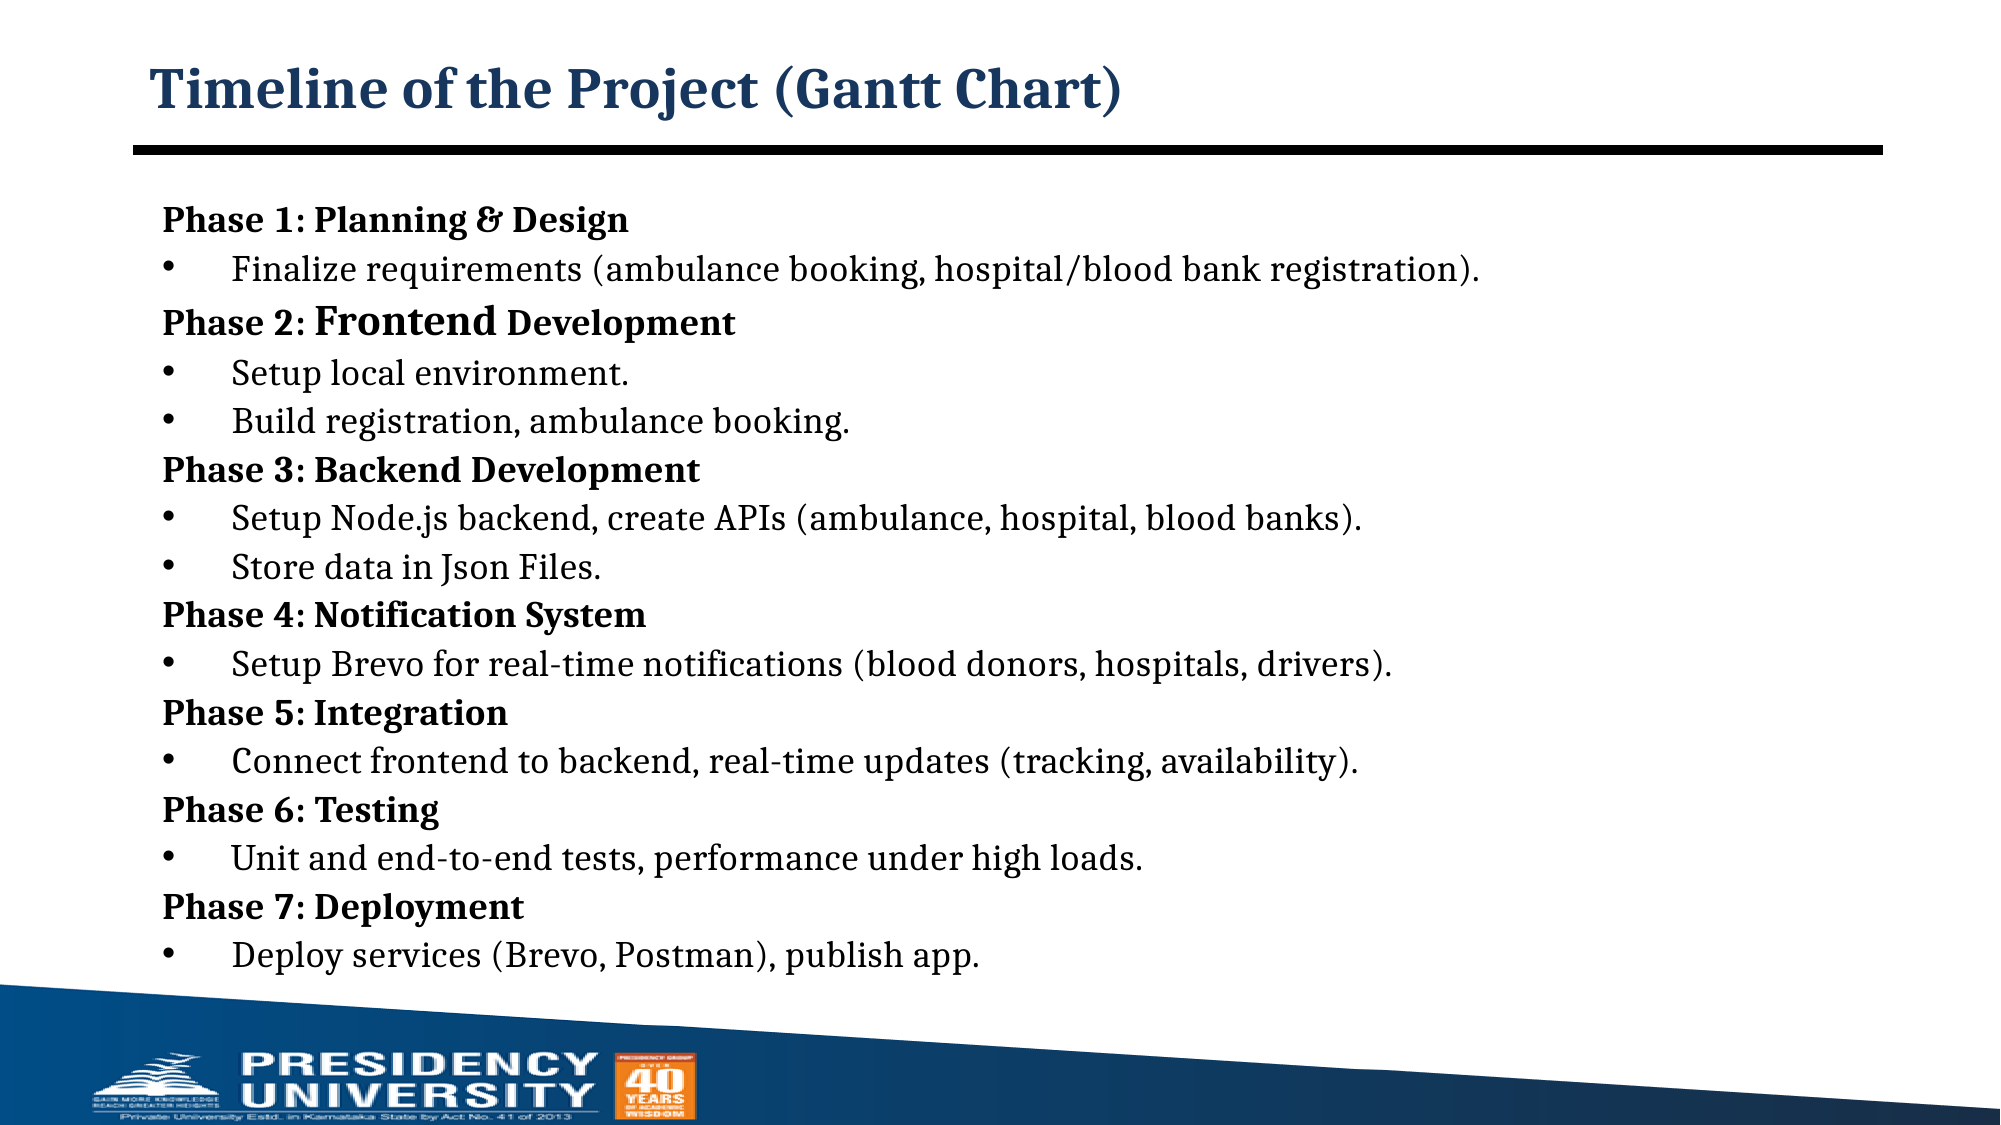

# Timeline of the Project (Gantt Chart)
Phase 1: Planning & Design
Finalize requirements (ambulance booking, hospital/blood bank registration).
Phase 2: Frontend Development
Setup local environment.
Build registration, ambulance booking.
Phase 3: Backend Development
Setup Node.js backend, create APIs (ambulance, hospital, blood banks).
Store data in Json Files.
Phase 4: Notification System
Setup Brevo for real-time notifications (blood donors, hospitals, drivers).
Phase 5: Integration
Connect frontend to backend, real-time updates (tracking, availability).
Phase 6: Testing
Unit and end-to-end tests, performance under high loads.
Phase 7: Deployment
Deploy services (Brevo, Postman), publish app.